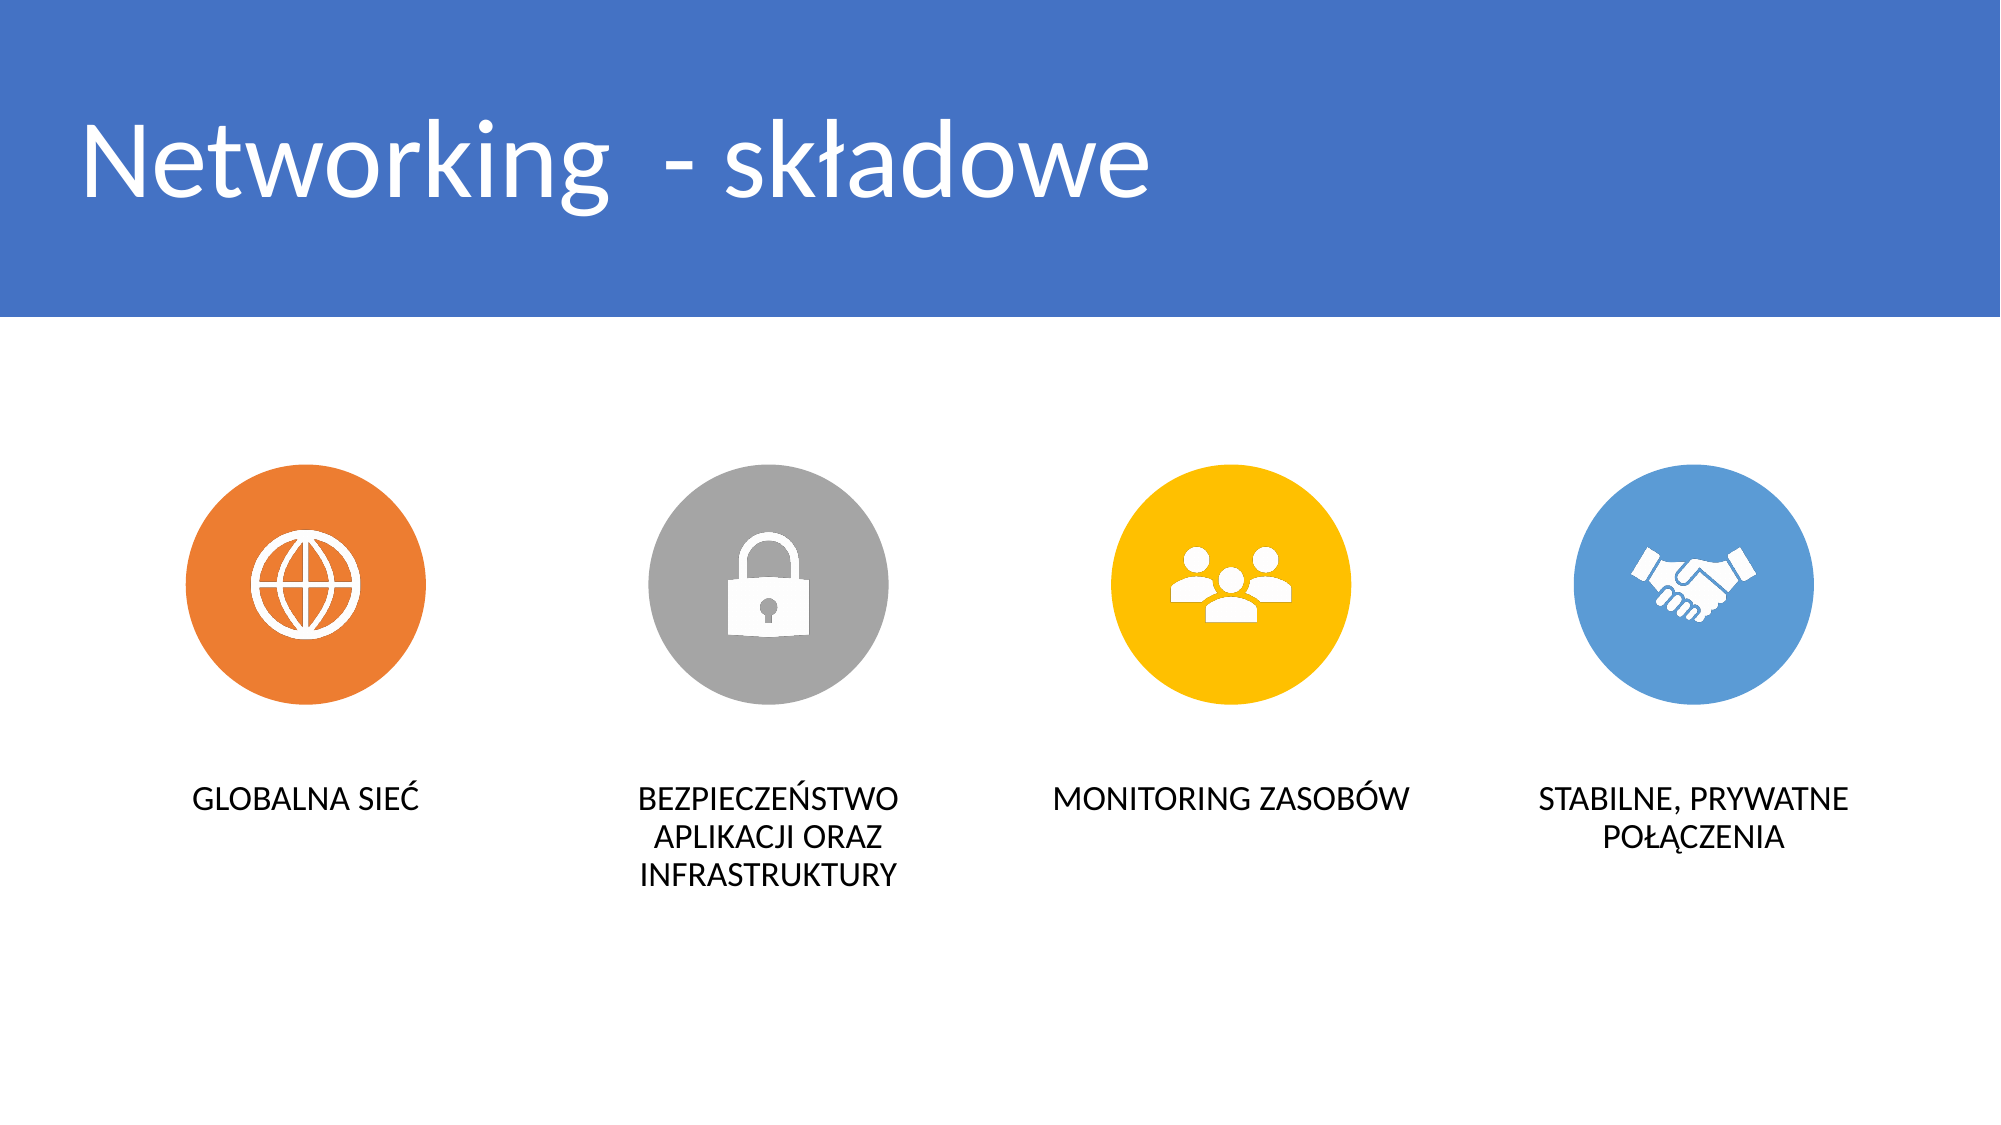

# Networking  - składowe
Globalna sieć
Bezpieczeństwo aplikacji oraz infrastruktury
Monitoring zasobów
Stabilne, prywatne połączenia